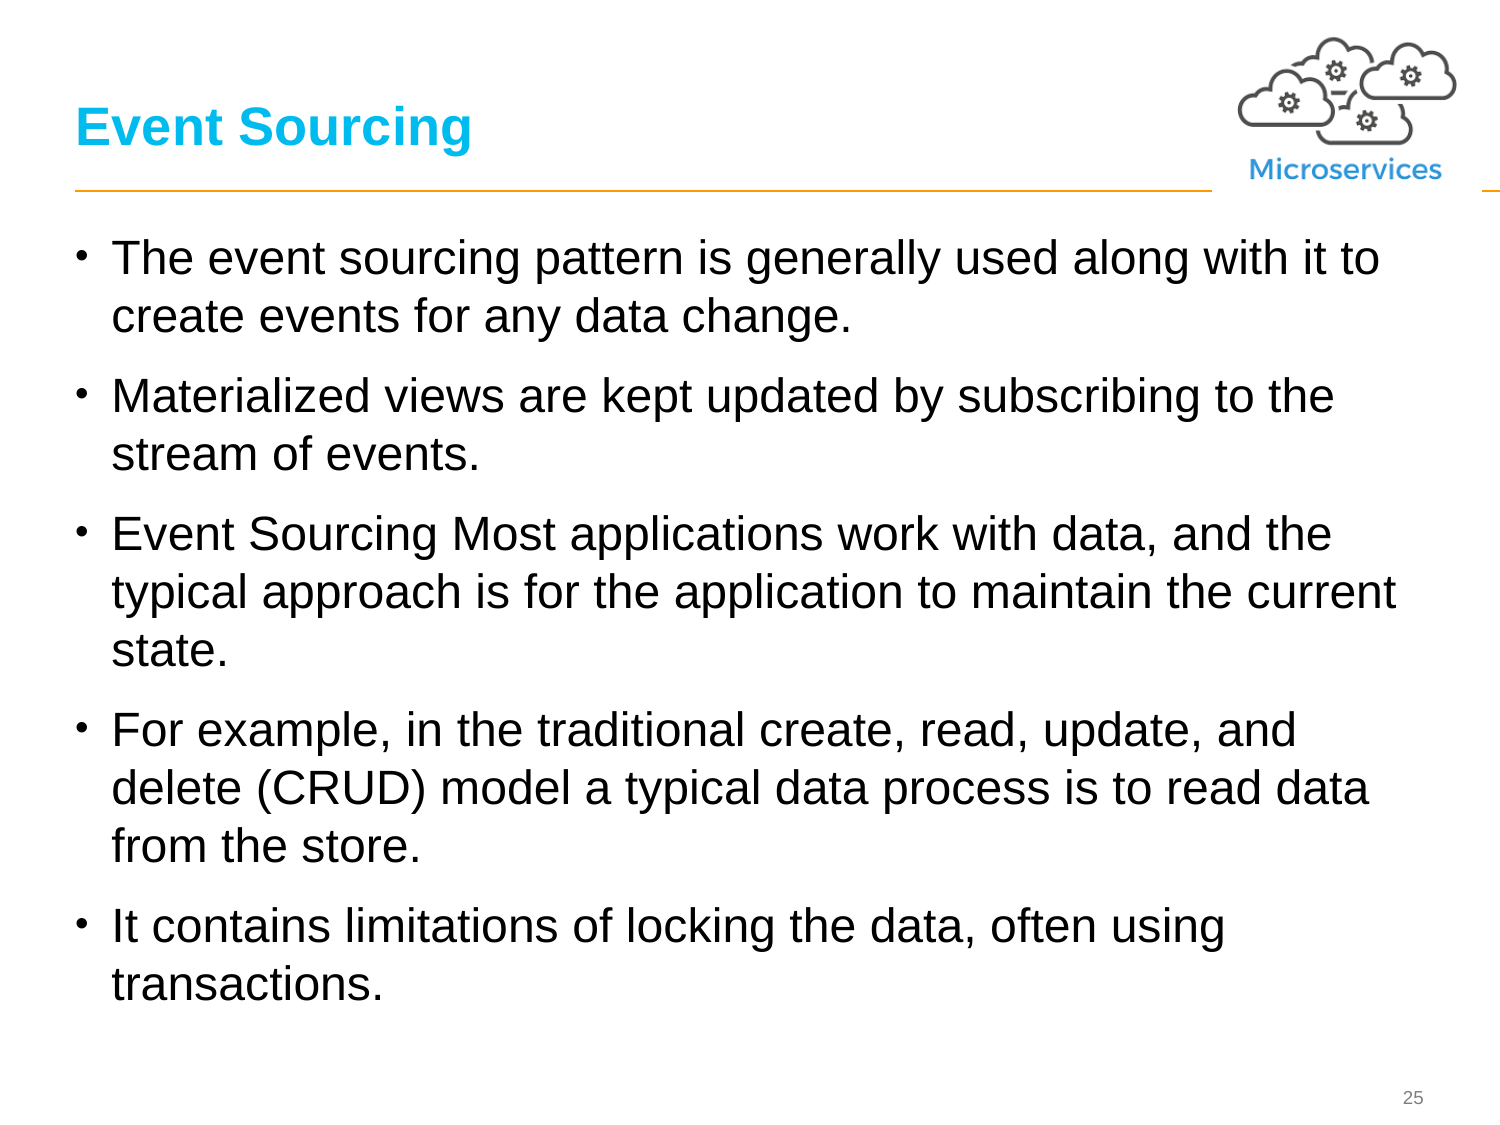

# Event Sourcing
The event sourcing pattern is generally used along with it to create events for any data change.
Materialized views are kept updated by subscribing to the stream of events.
Event Sourcing Most applications work with data, and the typical approach is for the application to maintain the current state.
For example, in the traditional create, read, update, and delete (CRUD) model a typical data process is to read data from the store.
It contains limitations of locking the data, often using transactions.